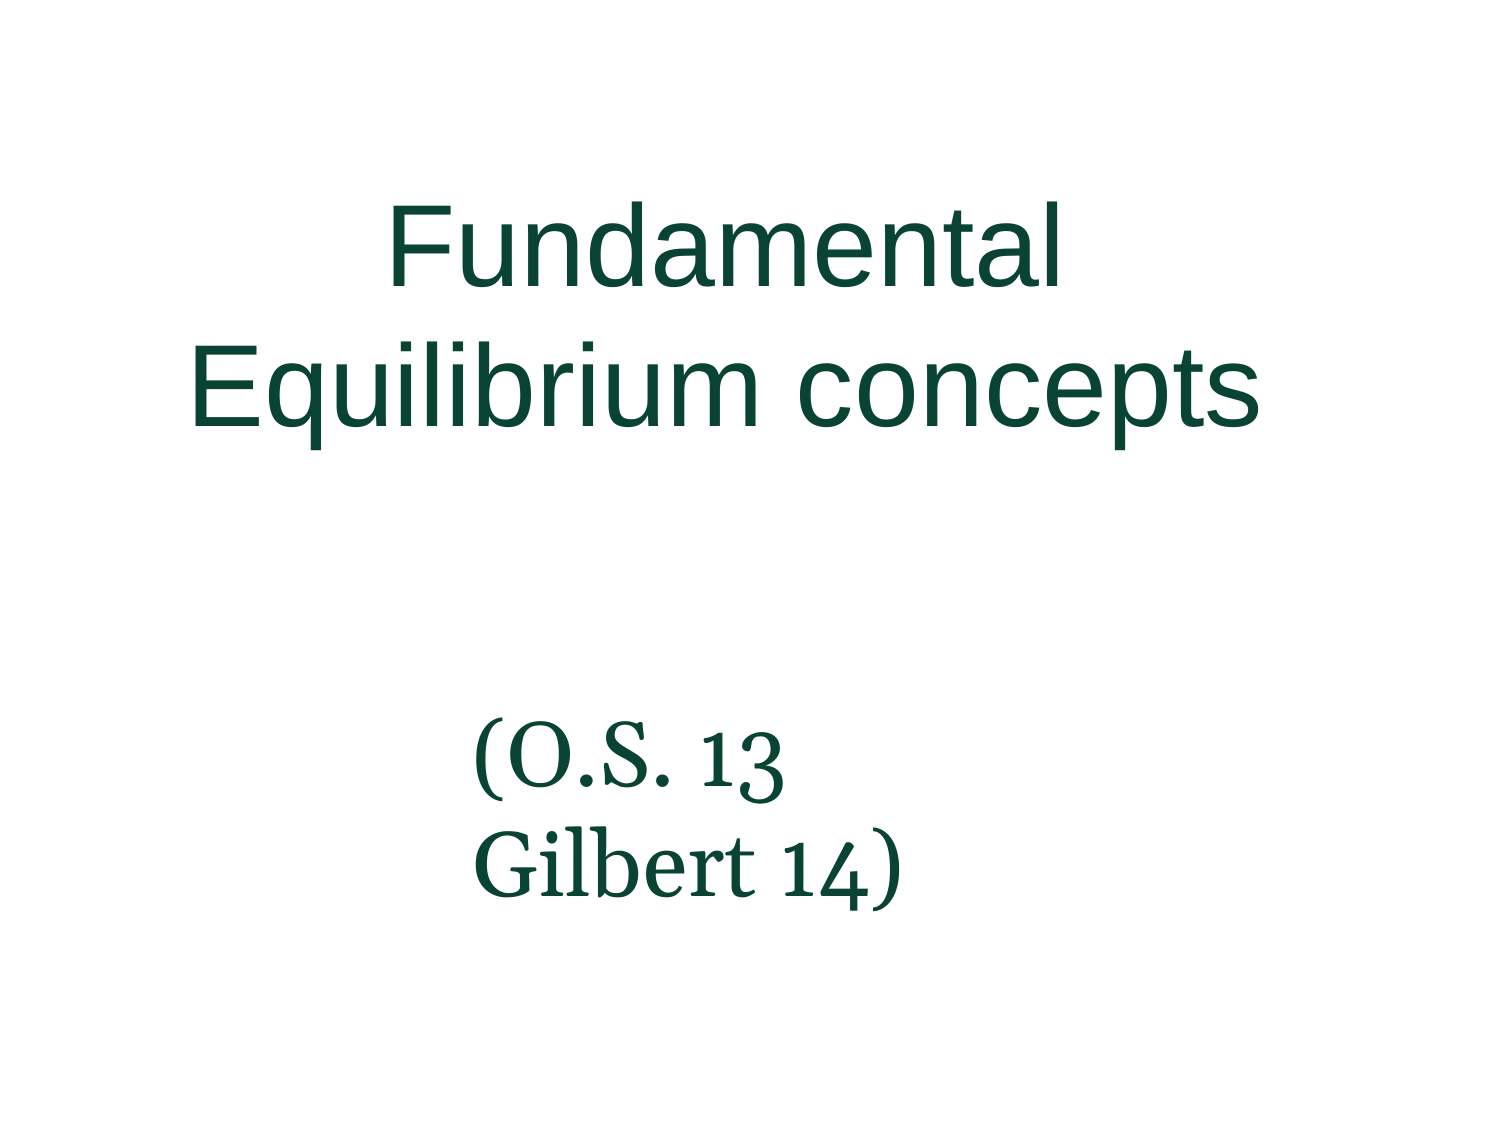

Fundamental Equilibrium concepts

(O.S. 13
Gilbert 14)